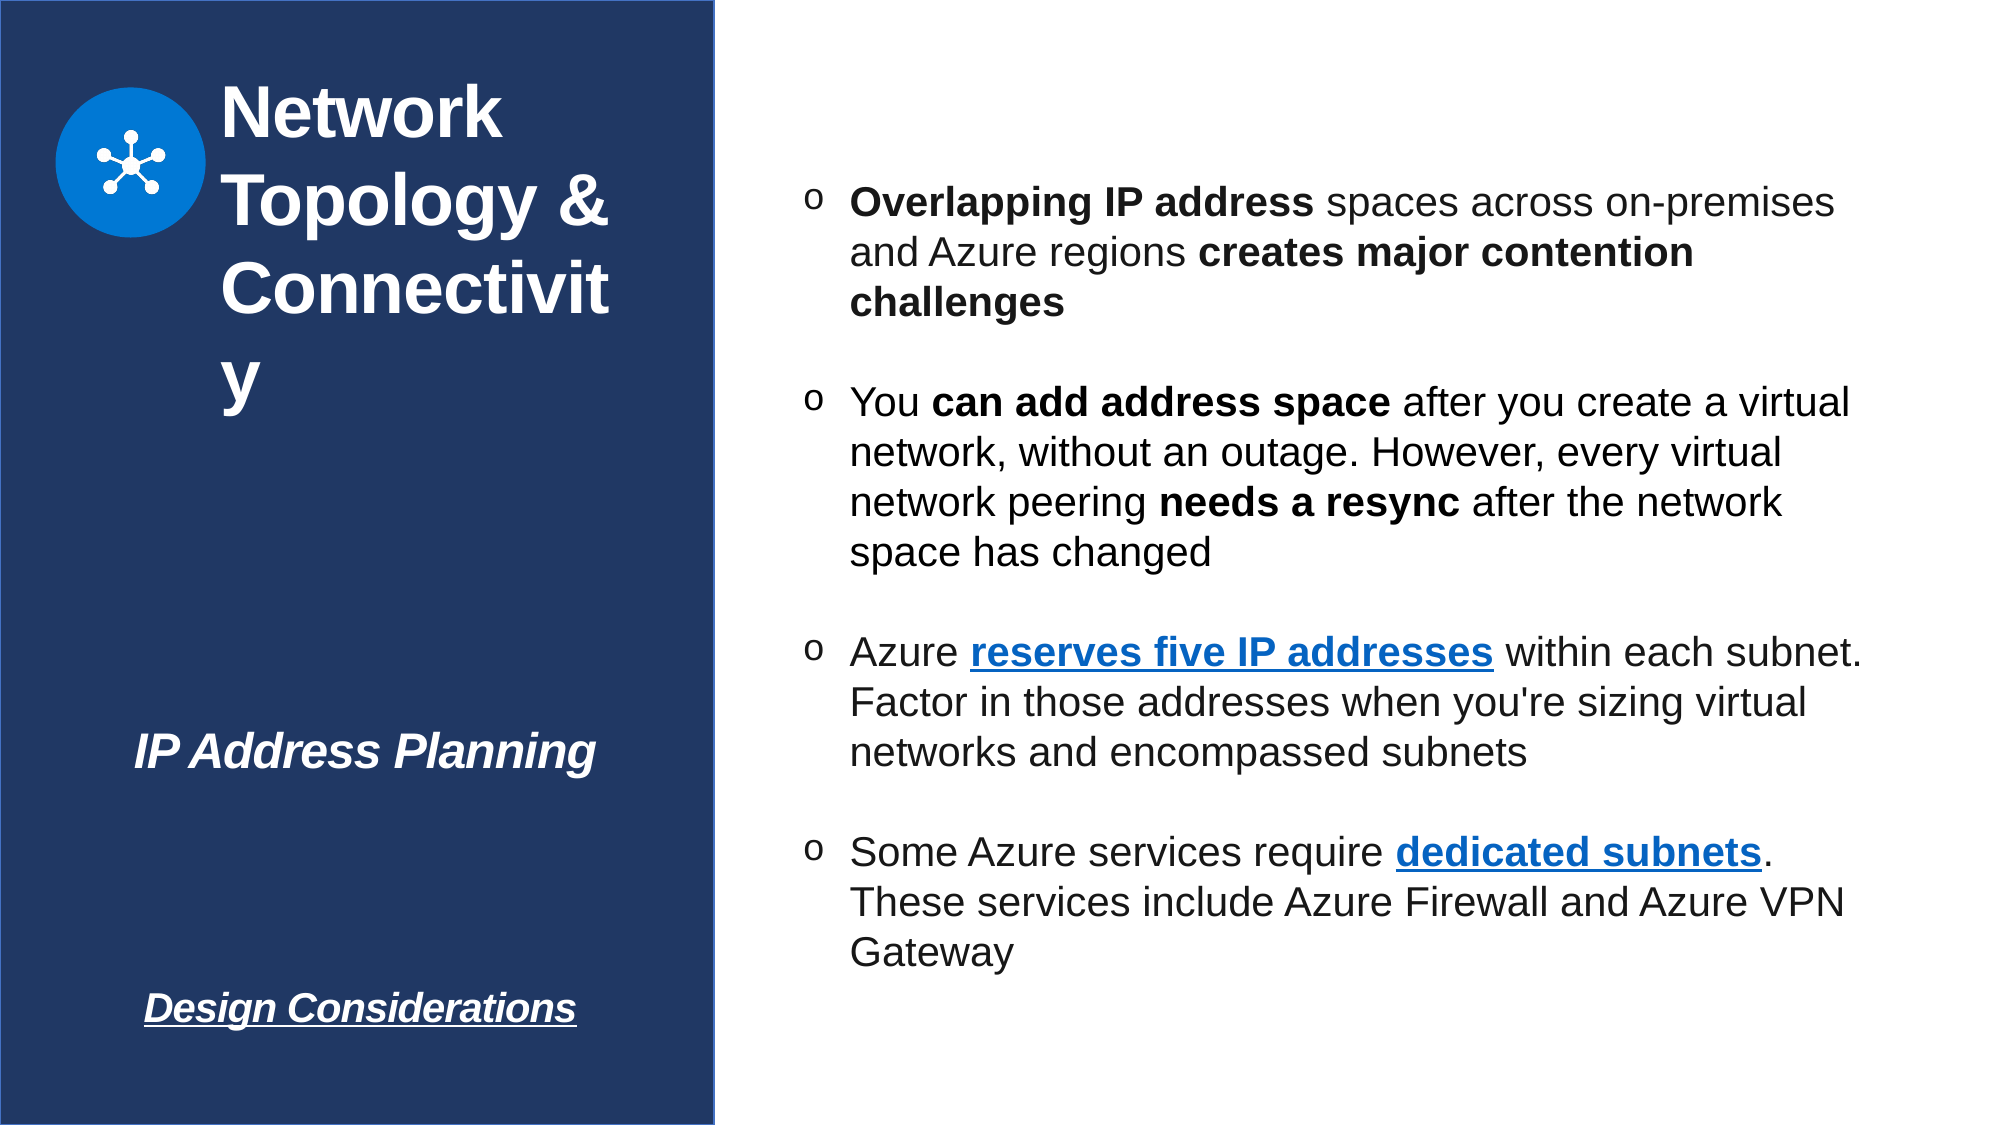

Network Topology & Connectivity
Overlapping IP address spaces across on-premises and Azure regions creates major contention challenges

You can add address space after you create a virtual network, without an outage. However, every virtual network peering needs a resync after the network space has changed

Azure reserves five IP addresses within each subnet. Factor in those addresses when you're sizing virtual networks and encompassed subnets

Some Azure services require dedicated subnets. These services include Azure Firewall and Azure VPN Gateway

IP Address Planning
Design Considerations